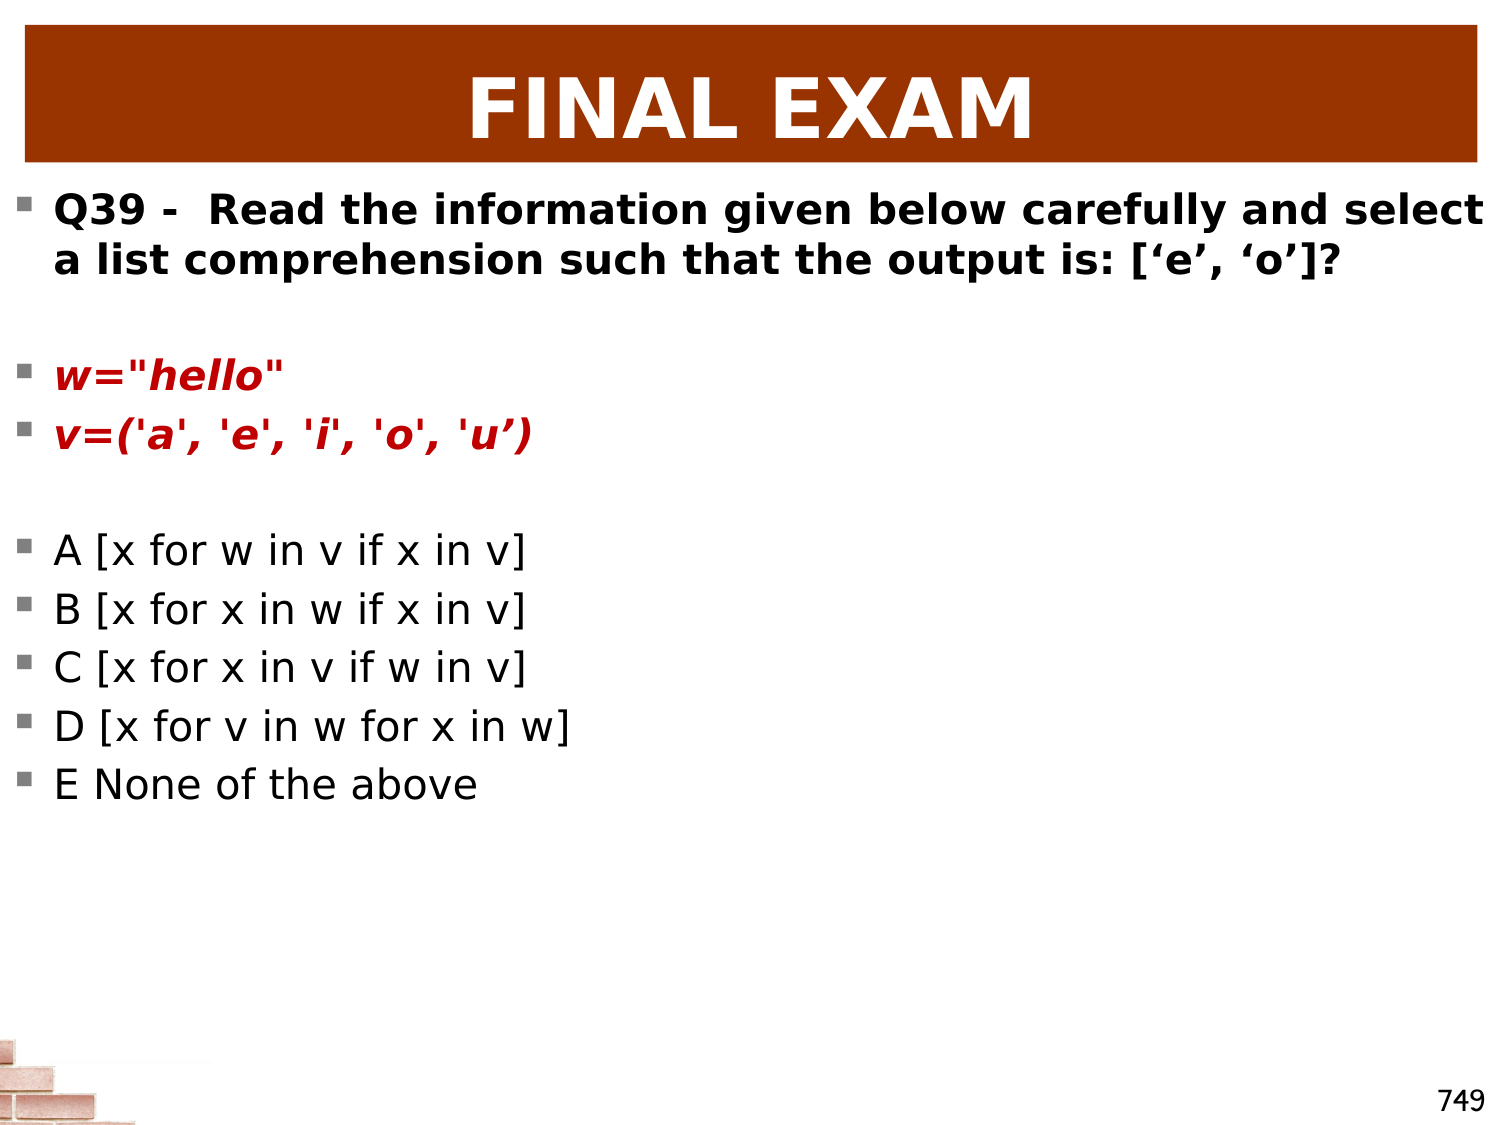

# FINAL EXAM
Q39 -  Read the information given below carefully and select a list comprehension such that the output is: [‘e’, ‘o’]?

w="hello"
v=('a', 'e', 'i', 'o', 'u’)

A [x for w in v if x in v]
B [x for x in w if x in v]
C [x for x in v if w in v]
D [x for v in w for x in w]
E None of the above
749